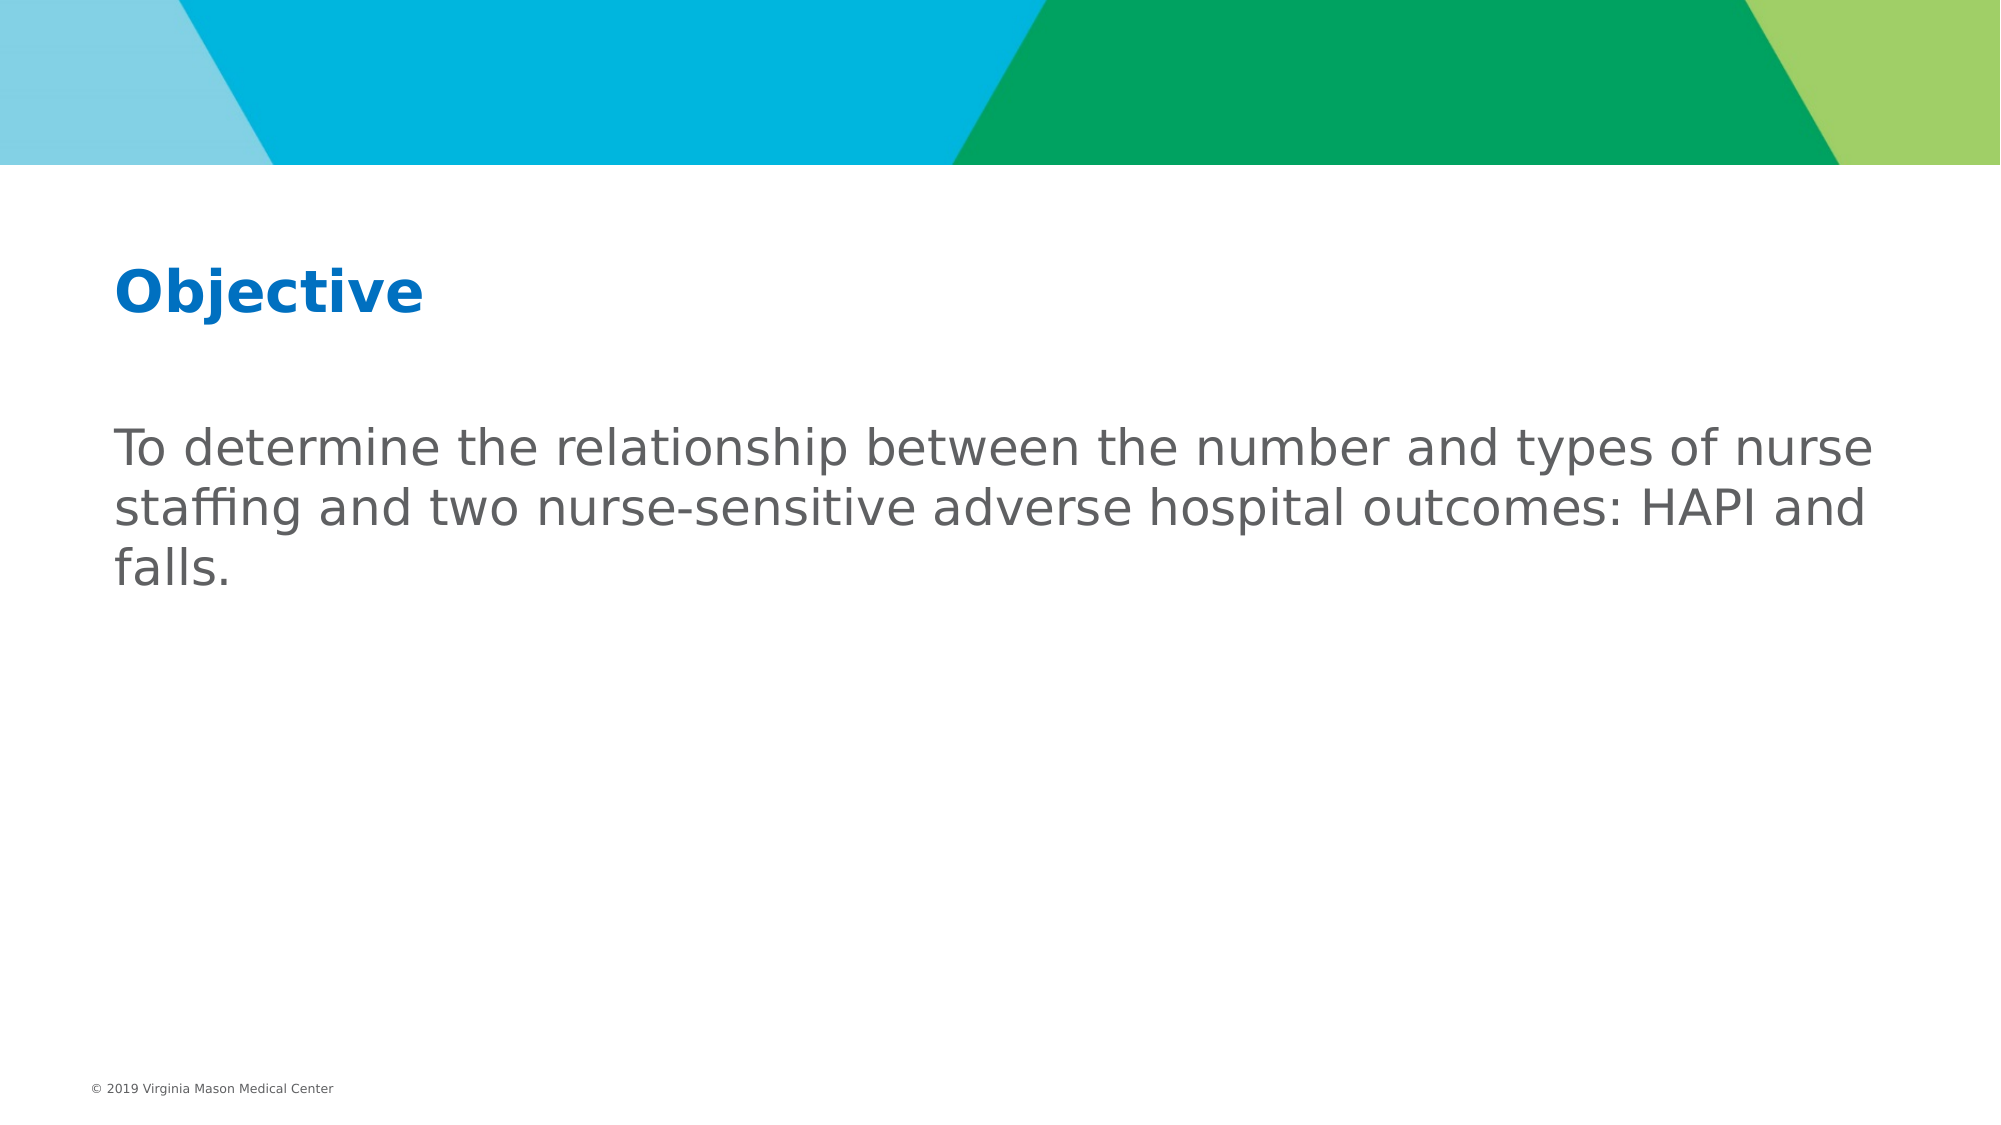

Objective

To determine the relationship between the number and types of nurse staffing and two nurse-sensitive adverse hospital outcomes: HAPI and falls.